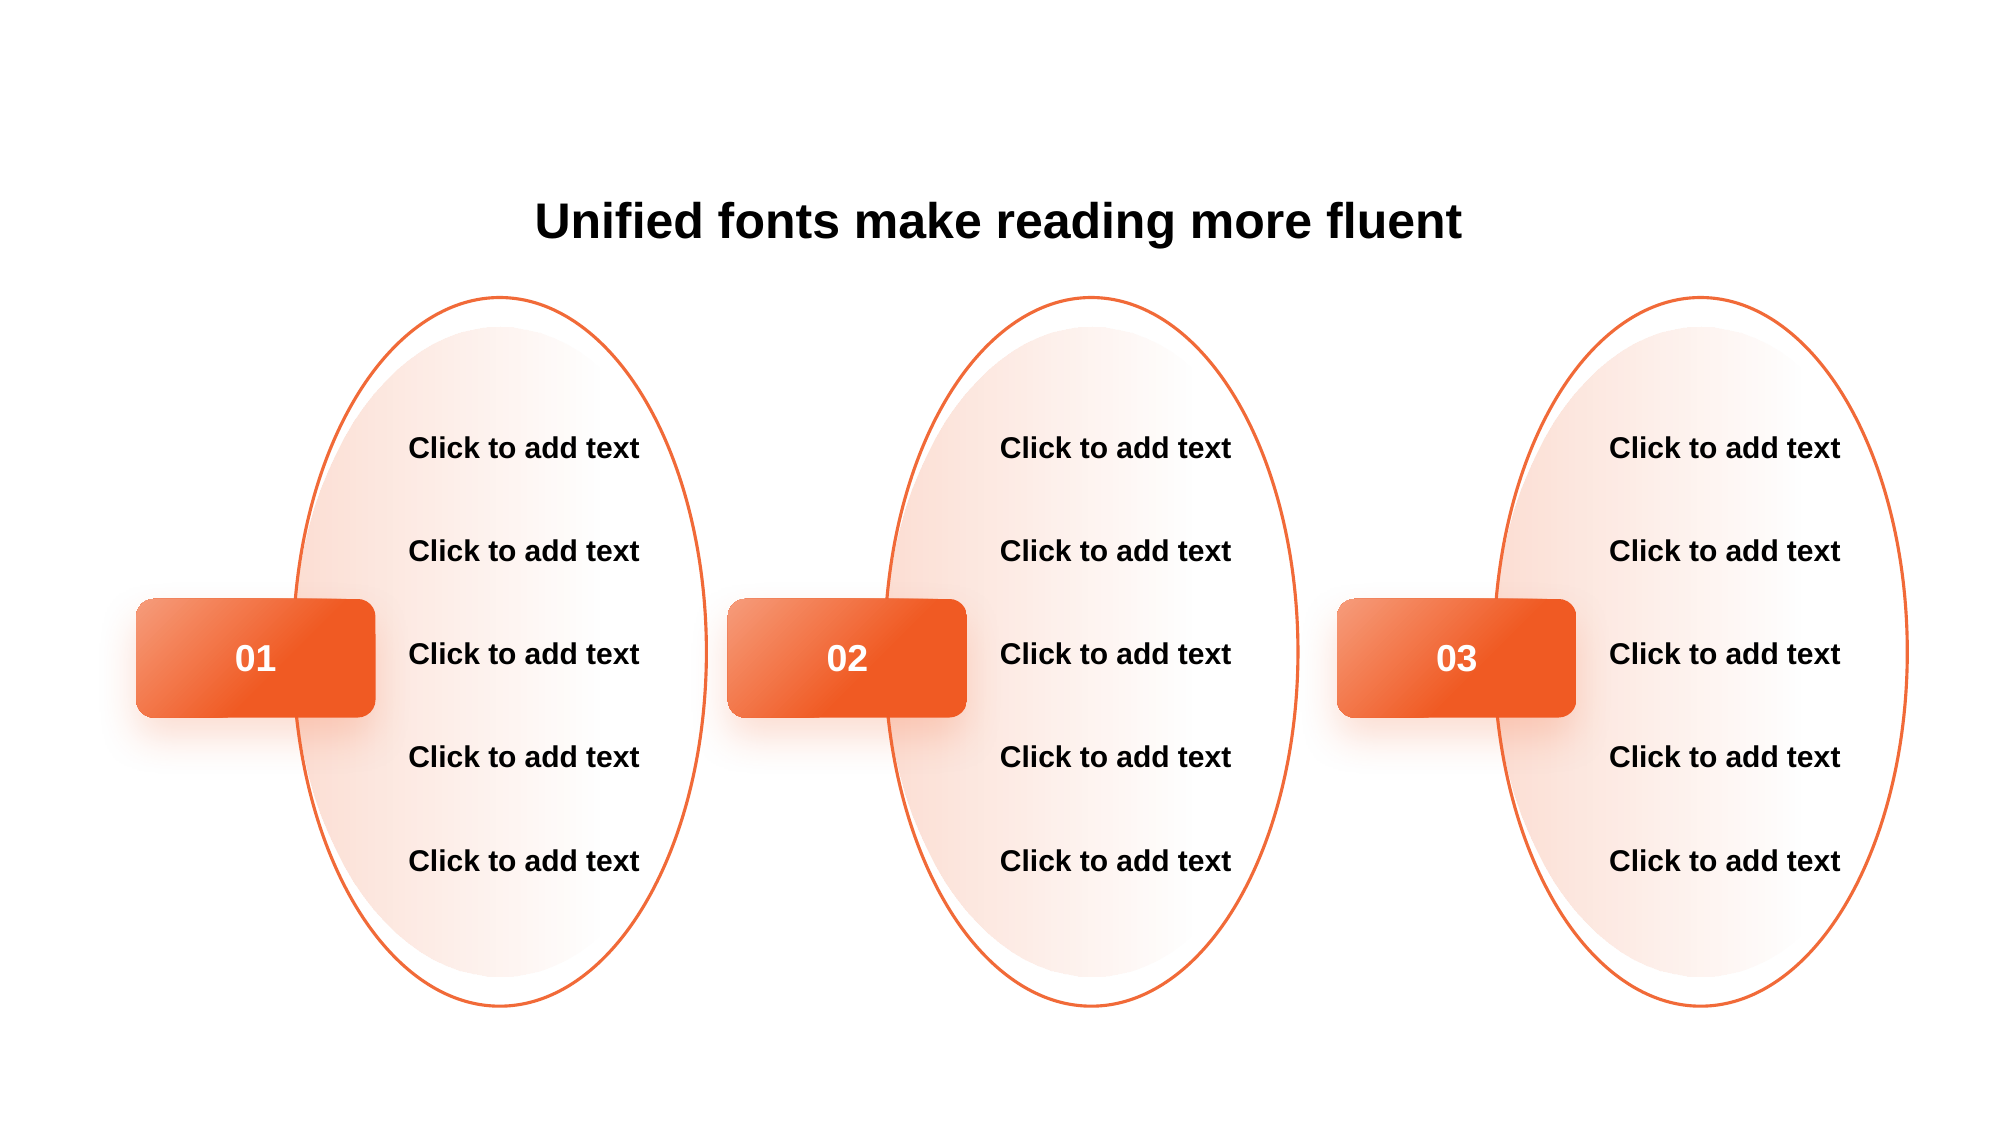

Click to add text
Click to add text
Click to add text
Click to add text
Click to add text
Click to add text
01
02
03
Click to add text
Click to add text
Click to add text
Click to add text
Click to add text
Click to add text
Click to add text
Click to add text
Click to add text
Unified fonts make reading more fluent